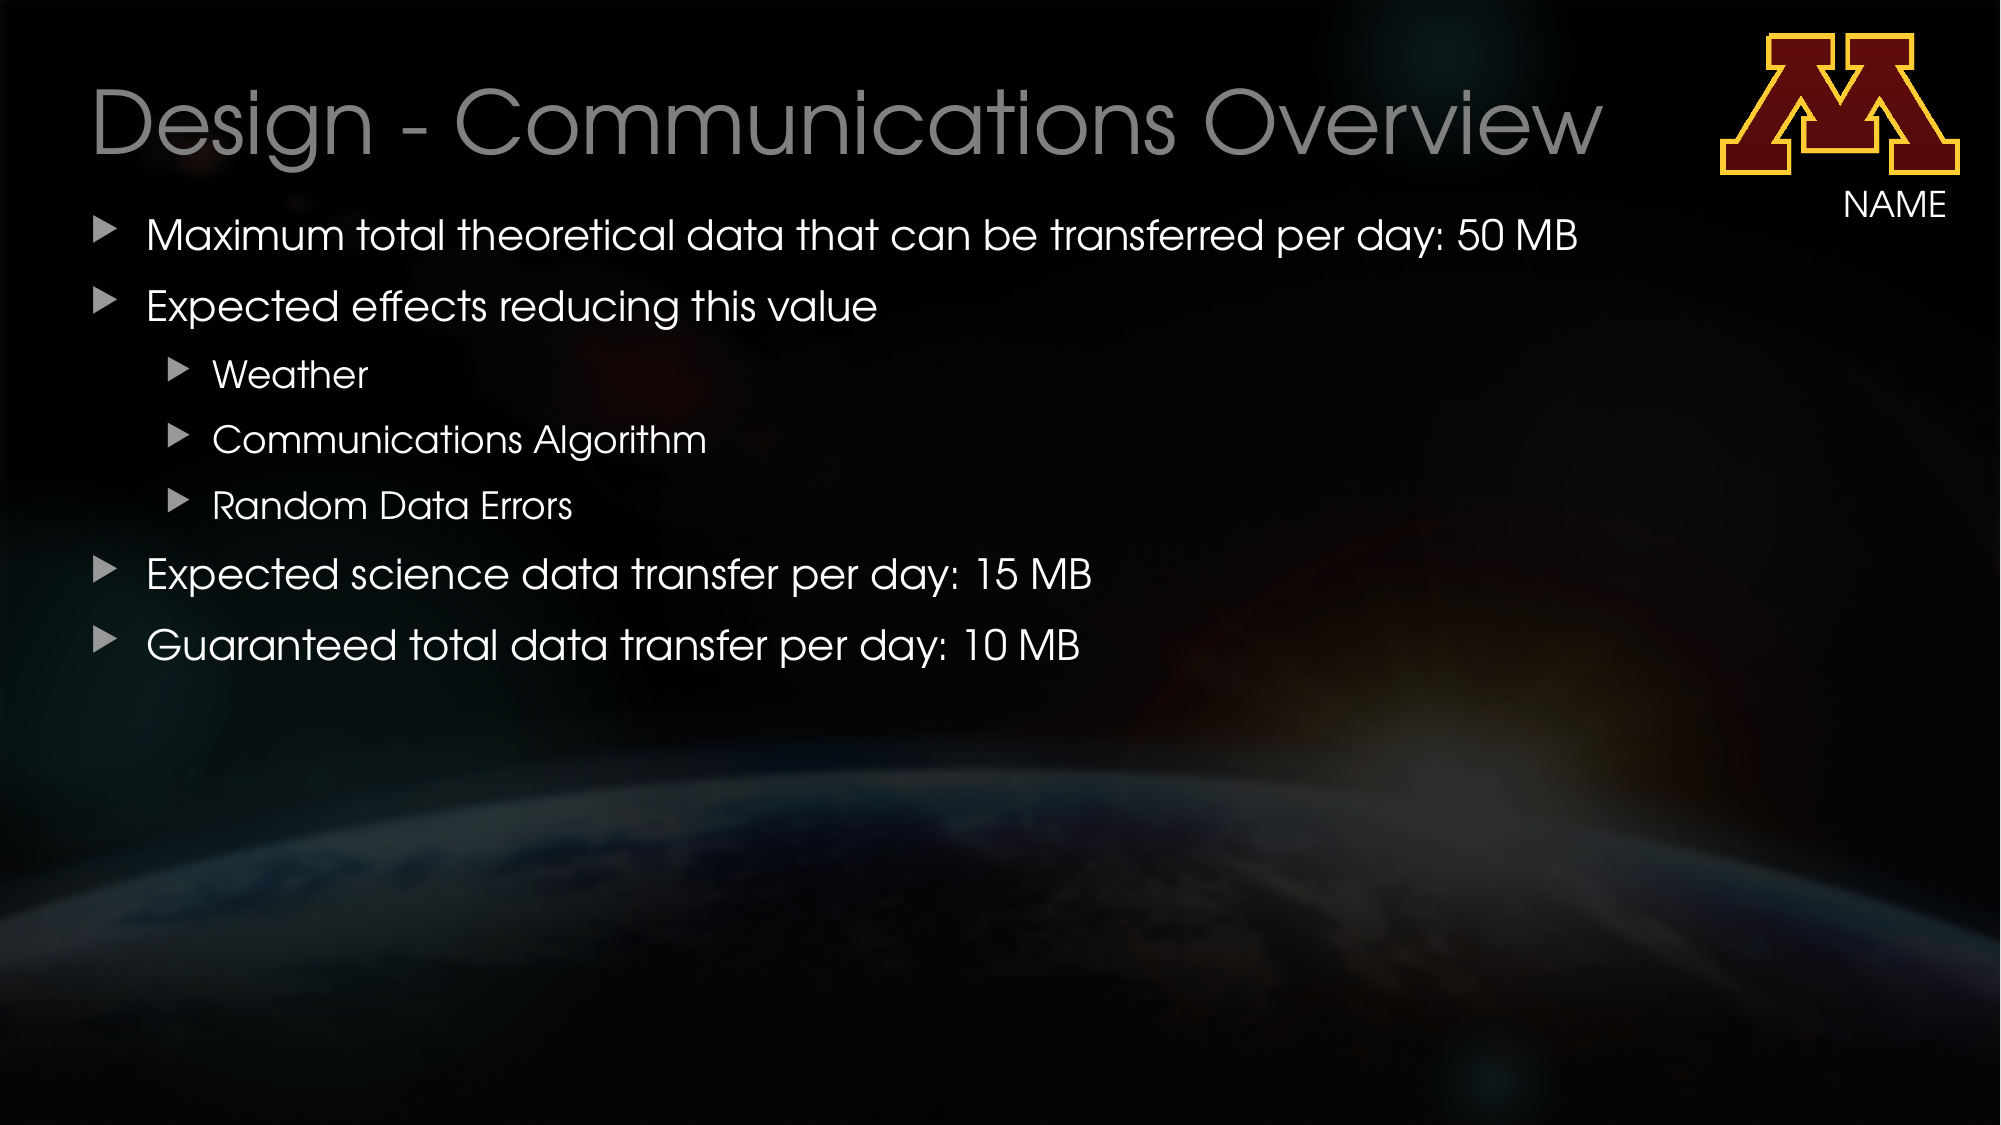

# Design - Communications Overview
NAME
Maximum total theoretical data that can be transferred per day: 50 MB
Expected effects reducing this value
Weather
Communications Algorithm
Random Data Errors
Expected science data transfer per day: 15 MB
Guaranteed total data transfer per day: 10 MB